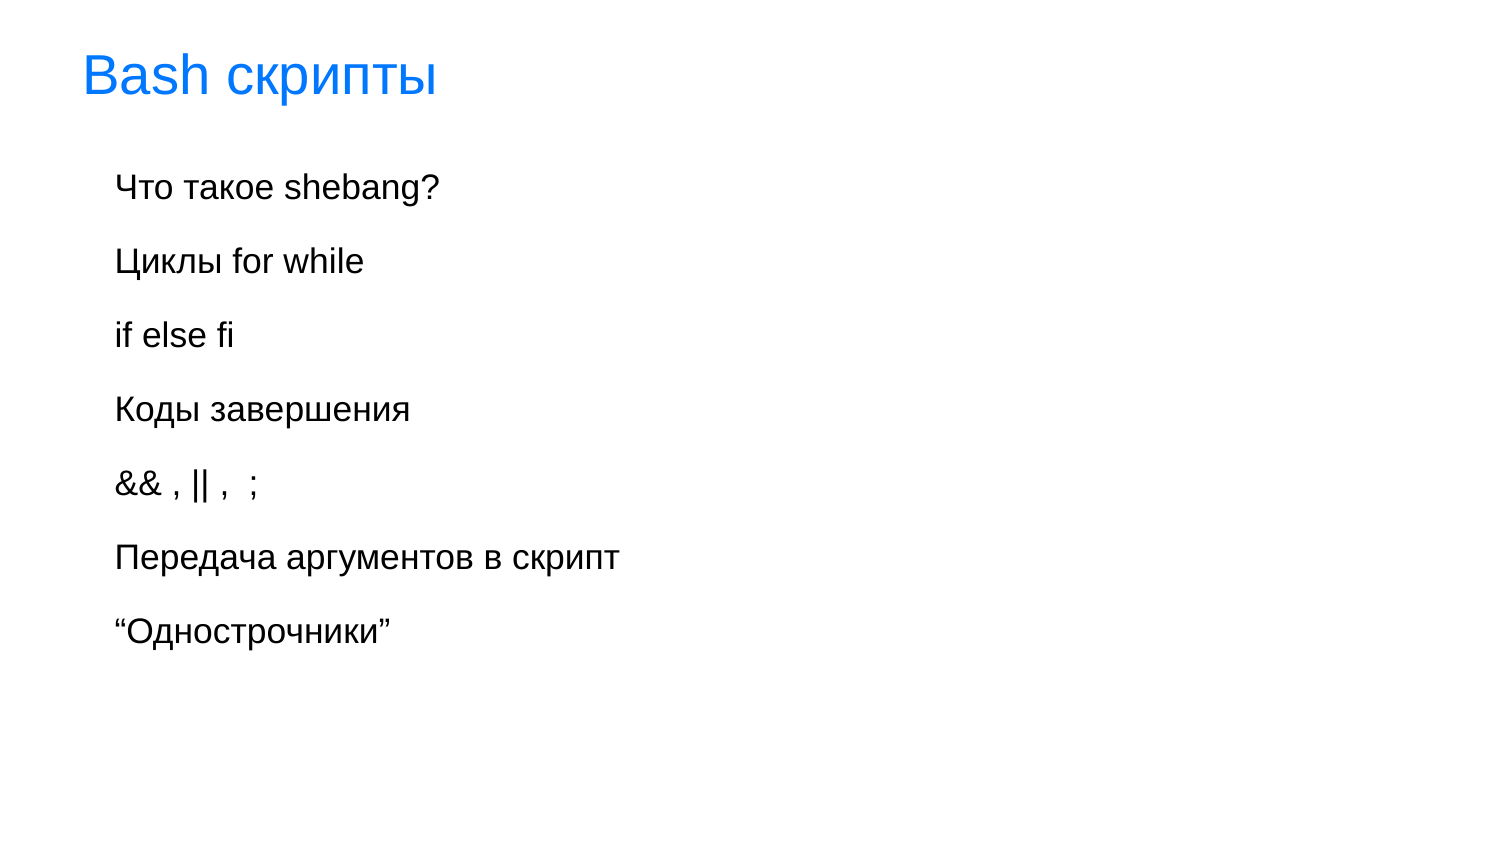

# Bash скрипты
Что такое shebang?
Циклы for while
if else fi
Коды завершения
&& , || ,  ;
Передача аргументов в скрипт
“Однострочники”